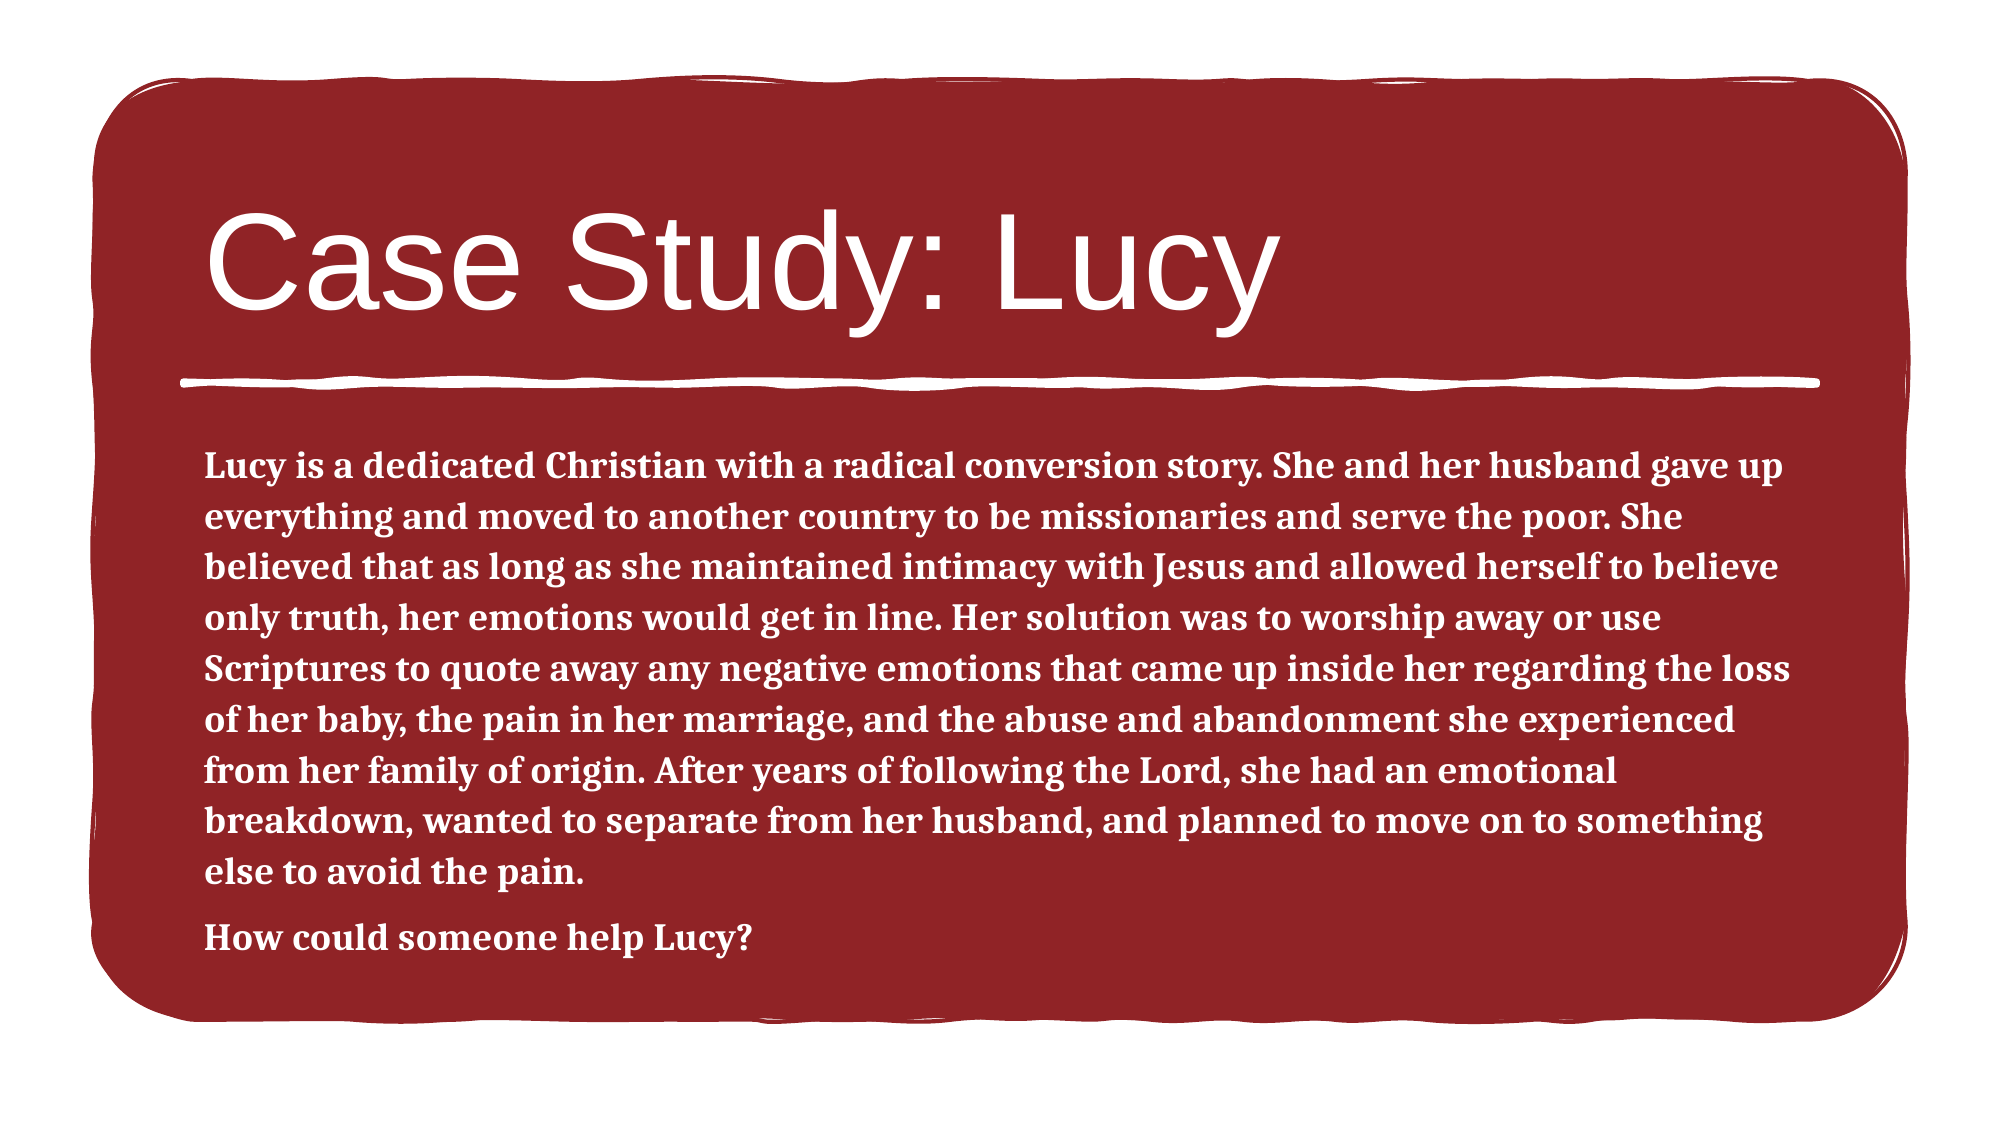

# Case Study: Lucy

Lucy is a dedicated Christian with a radical conversion story. She and her husband gave up everything and moved to another country to be missionaries and serve the poor. She believed that as long as she maintained intimacy with Jesus and allowed herself to believe only truth, her emotions would get in line. Her solution was to worship away or use Scriptures to quote away any negative emotions that came up inside her regarding the loss of her baby, the pain in her marriage, and the abuse and abandonment she experienced from her family of origin. After years of following the Lord, she had an emotional breakdown, wanted to separate from her husband, and planned to move on to something else to avoid the pain.
How could someone help Lucy?